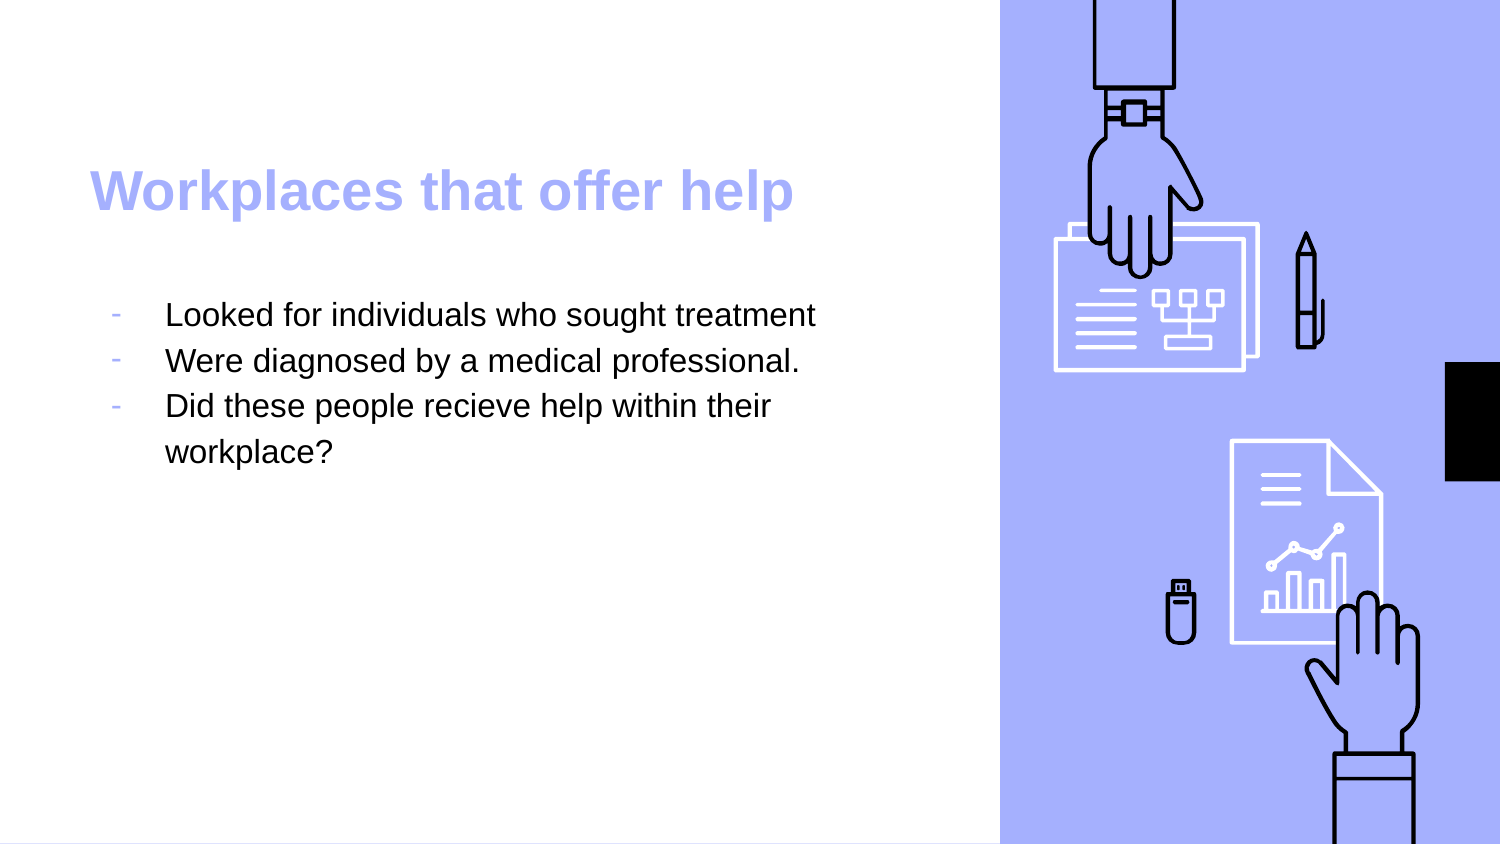

# Workplaces that offer help
Looked for individuals who sought treatment
Were diagnosed by a medical professional.
Did these people recieve help within their workplace?